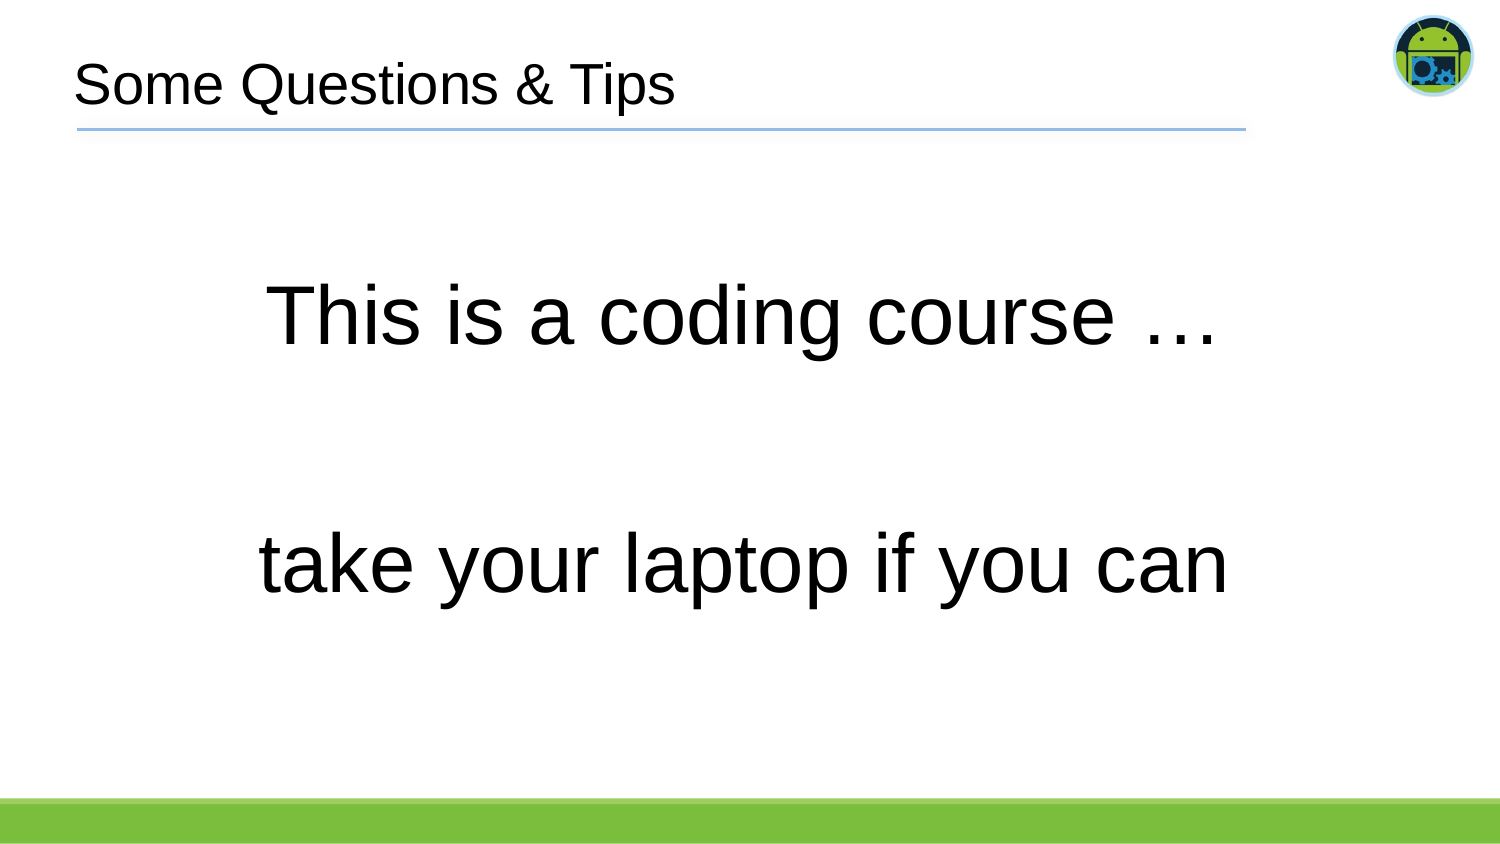

# Some Questions & Tips

This is a coding course …

take your laptop if you can